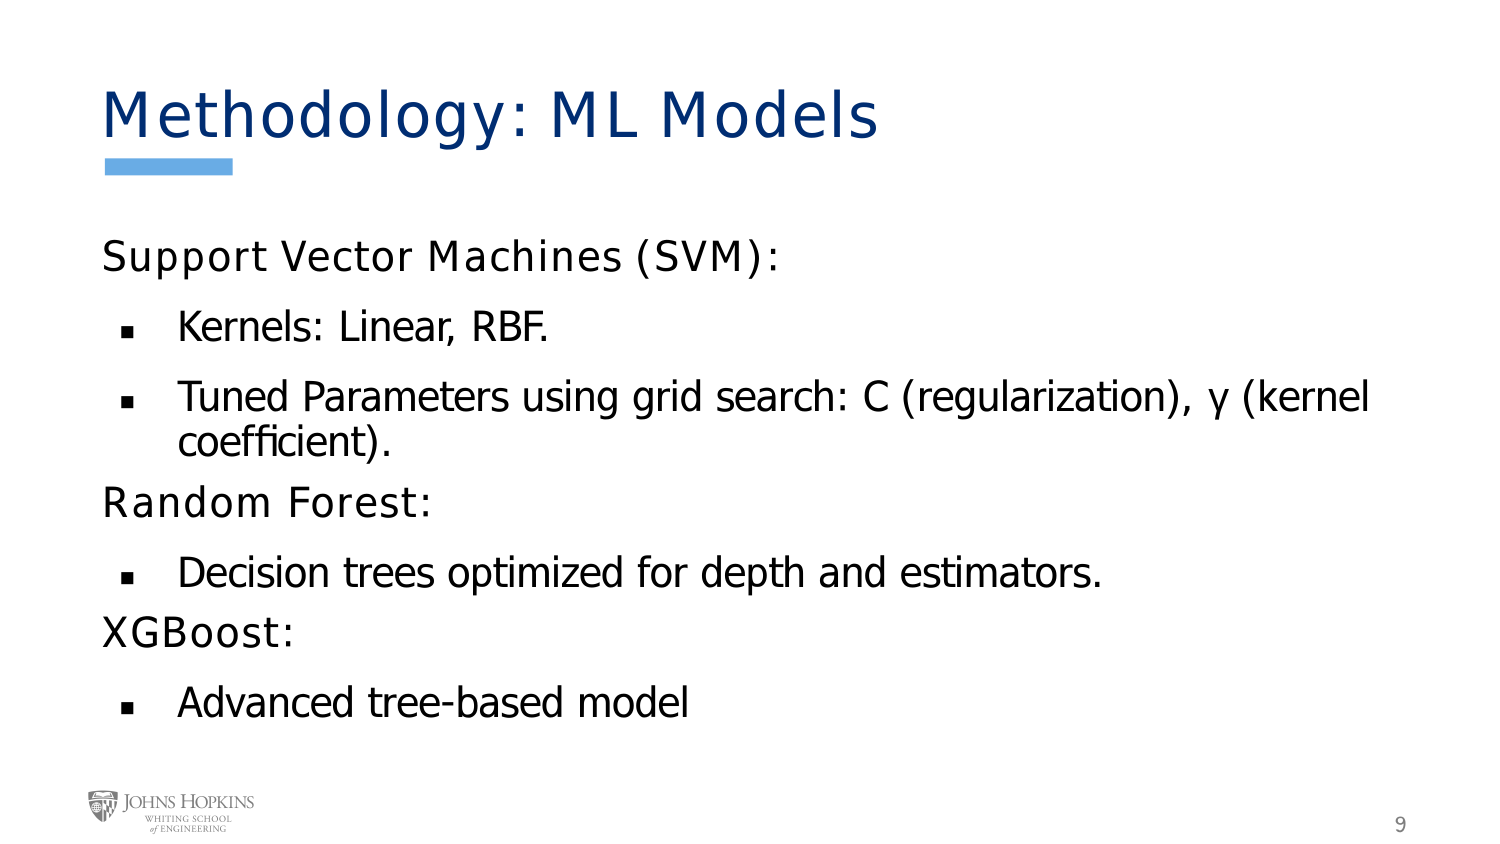

# Methodology: ML Models
Support Vector Machines (SVM):
Kernels: Linear, RBF.
Tuned Parameters using grid search: C (regularization), γ (kernel coefficient).
Random Forest:
Decision trees optimized for depth and estimators.
XGBoost:
Advanced tree-based model